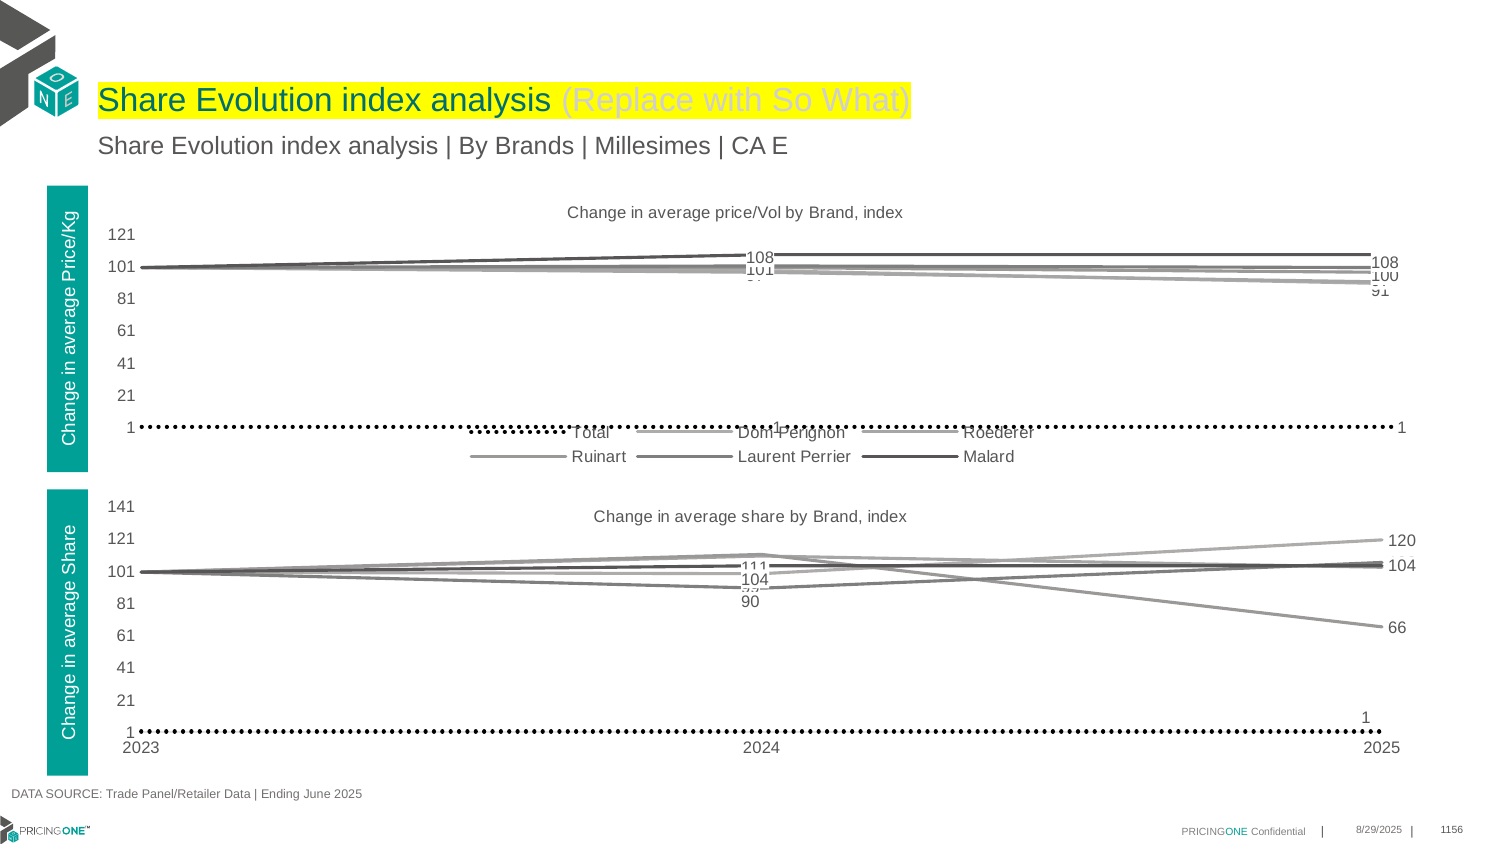

# Share Evolution index analysis (Replace with So What)
Share Evolution index analysis | By Brands | Millesimes | CA E

### Chart: Change in average price/Vol by Brand, index

| Category | Total | Dom Perignon | Roederer | Ruinart | Laurent Perrier | Malard |
|---|---|---|---|---|---|---|
| 2023 | 1.0 | 100.0 | 100.0 | 100.0 | 100.0 | 100.0 |
| 2024 | 1.0125777538617937 | 98.0 | 97.0 | 100.0 | 101.0 | 108.0 |
| 2025 | 1.043688242229831 | 90.0 | 91.0 | 97.0 | 100.0 | 108.0 |
Change in average Price/Kg

### Chart: Change in average share by Brand, index

| Category | Total | Dom Perignon | Roederer | Ruinart | Laurent Perrier | Malard |
|---|---|---|---|---|---|---|
| 2023 | 1.0 | 100.0 | 100.0 | 100.0 | 100.0 | 100.0 |
| 2024 | 1.0 | 99.0 | 110.0 | 111.0 | 90.0 | 104.0 |
| 2025 | 1.0 | 120.0 | 103.0 | 66.0 | 106.0 | 104.0 |
Change in average Share
DATA SOURCE: Trade Panel/Retailer Data | Ending June 2025

8/29/2025
1156